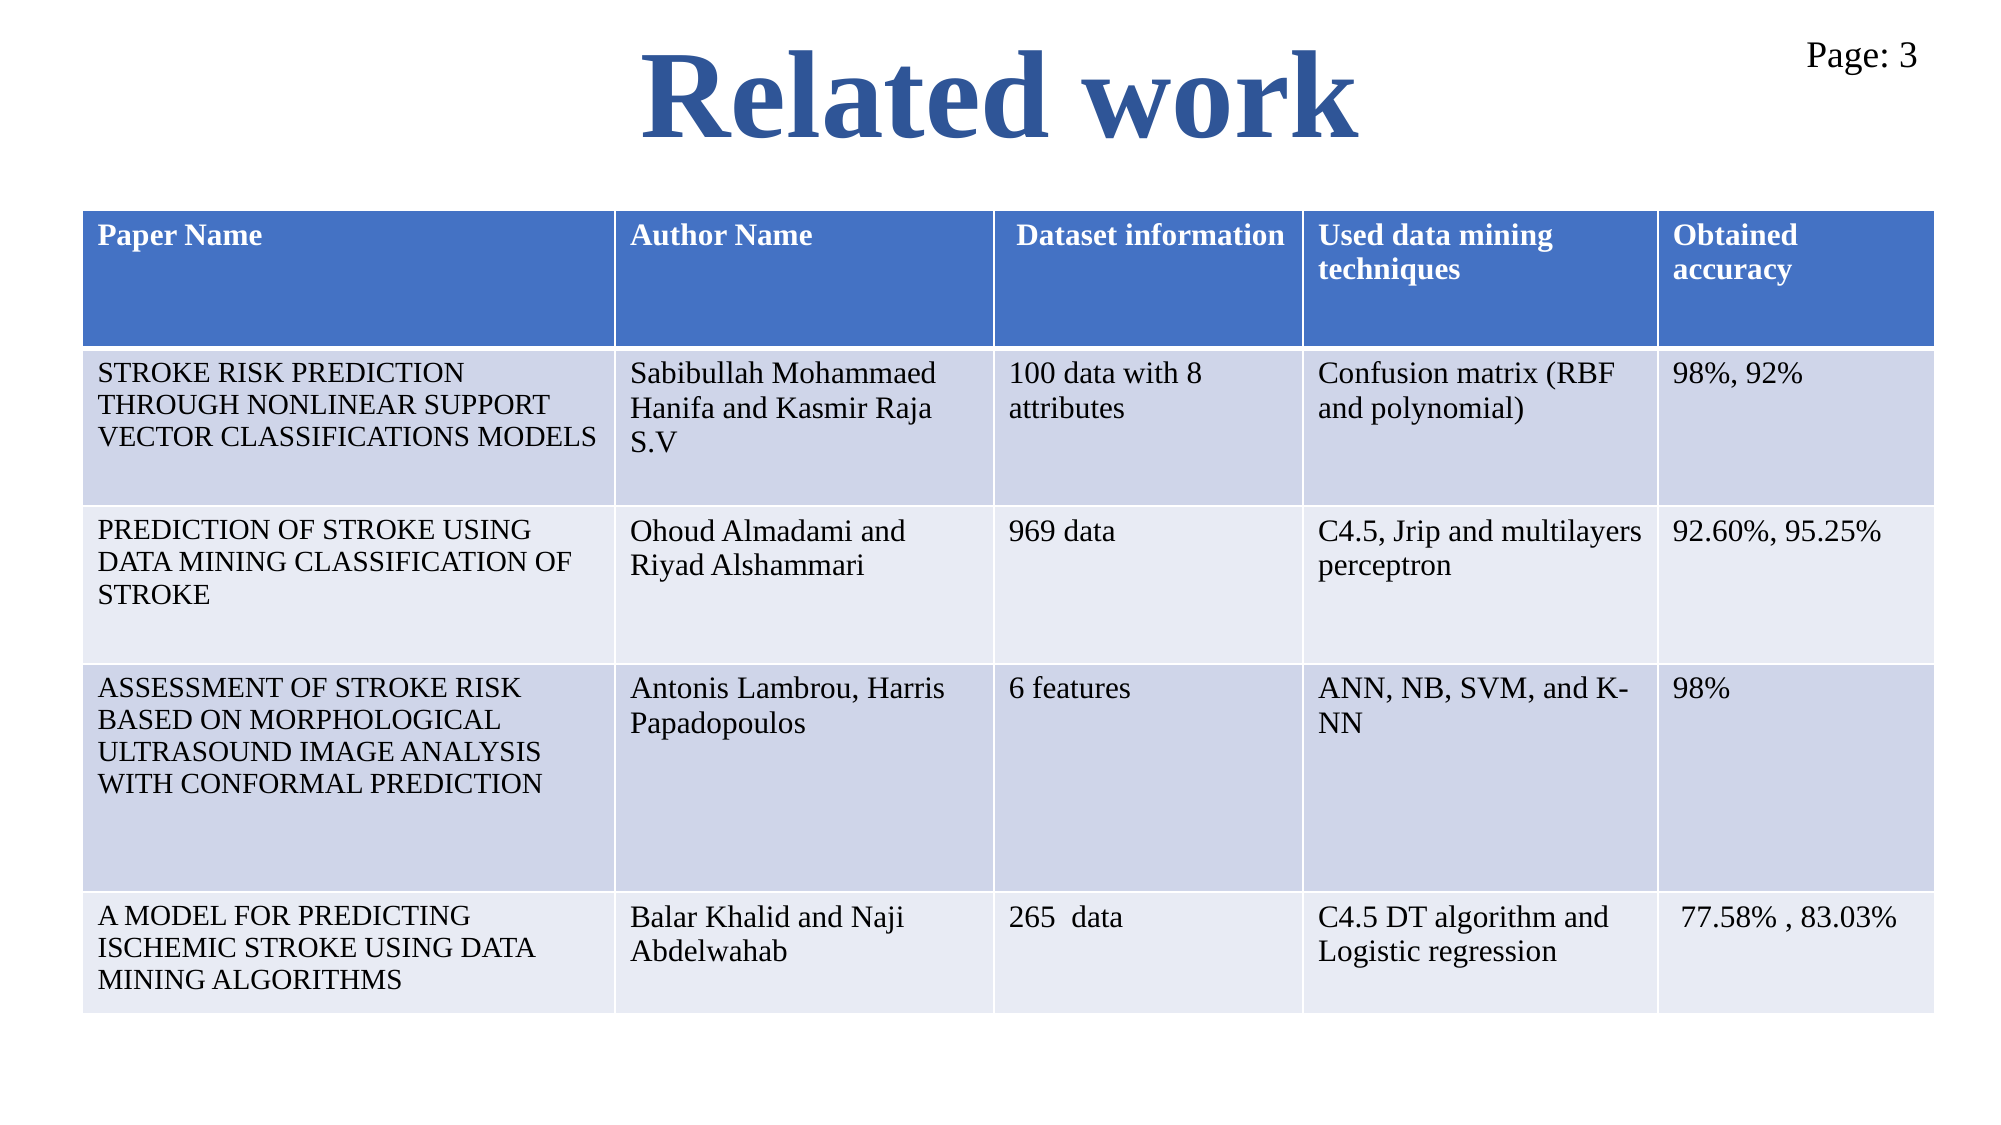

# Related work
Page: 3
| Paper Name | Author Name | Dataset information | Used data mining techniques | Obtained accuracy |
| --- | --- | --- | --- | --- |
| STROKE RISK PREDICTION THROUGH NONLINEAR SUPPORT VECTOR CLASSIFICATIONS MODELS | Sabibullah Mohammaed Hanifa and Kasmir Raja S.V | 100 data with 8 attributes | Confusion matrix (RBF and polynomial) | 98%, 92% |
| PREDICTION OF STROKE USING DATA MINING CLASSIFICATION OF STROKE | Ohoud Almadami and Riyad Alshammari | 969 data | C4.5, Jrip and multilayers perceptron | 92.60%, 95.25% |
| ASSESSMENT OF STROKE RISK BASED ON MORPHOLOGICAL ULTRASOUND IMAGE ANALYSIS WITH CONFORMAL PREDICTION | Antonis Lambrou, Harris Papadopoulos | 6 features | ANN, NB, SVM, and K-NN | 98% |
| A MODEL FOR PREDICTING ISCHEMIC STROKE USING DATA MINING ALGORITHMS | Balar Khalid and Naji Abdelwahab | 265 data | C4.5 DT algorithm and Logistic regression | 77.58% , 83.03% |